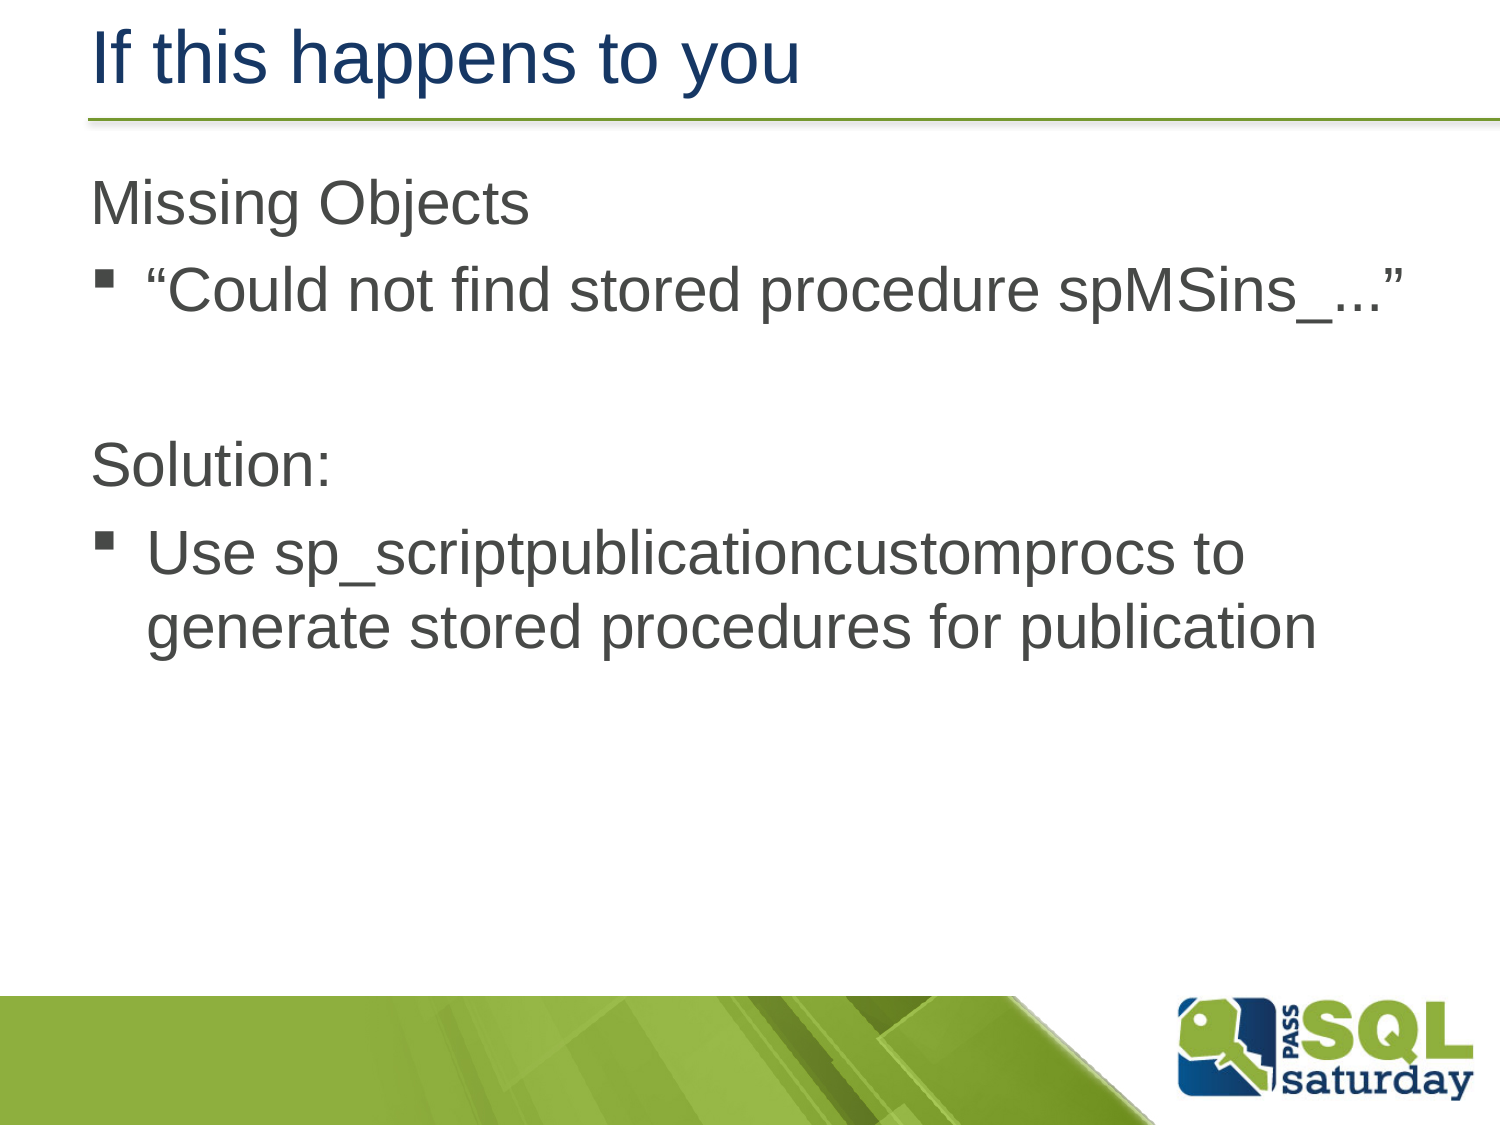

# If this happens to you
Missing Objects
“Could not find stored procedure spMSins_...”

Solution:
Use sp_scriptpublicationcustomprocs to generate stored procedures for publication